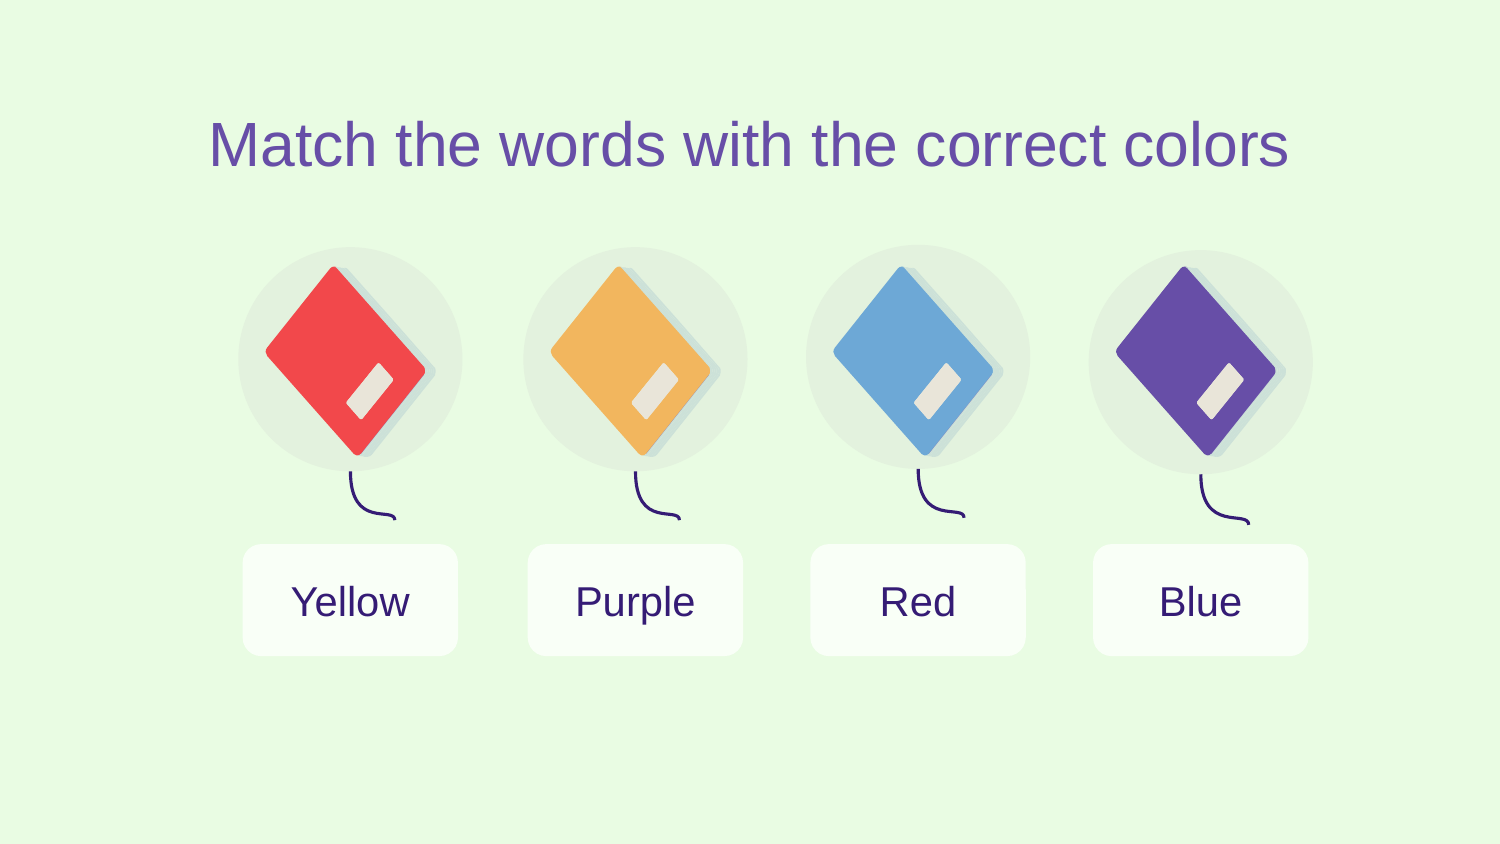

# Match the words with the correct colors

Yellow
Purple
Red
Blue